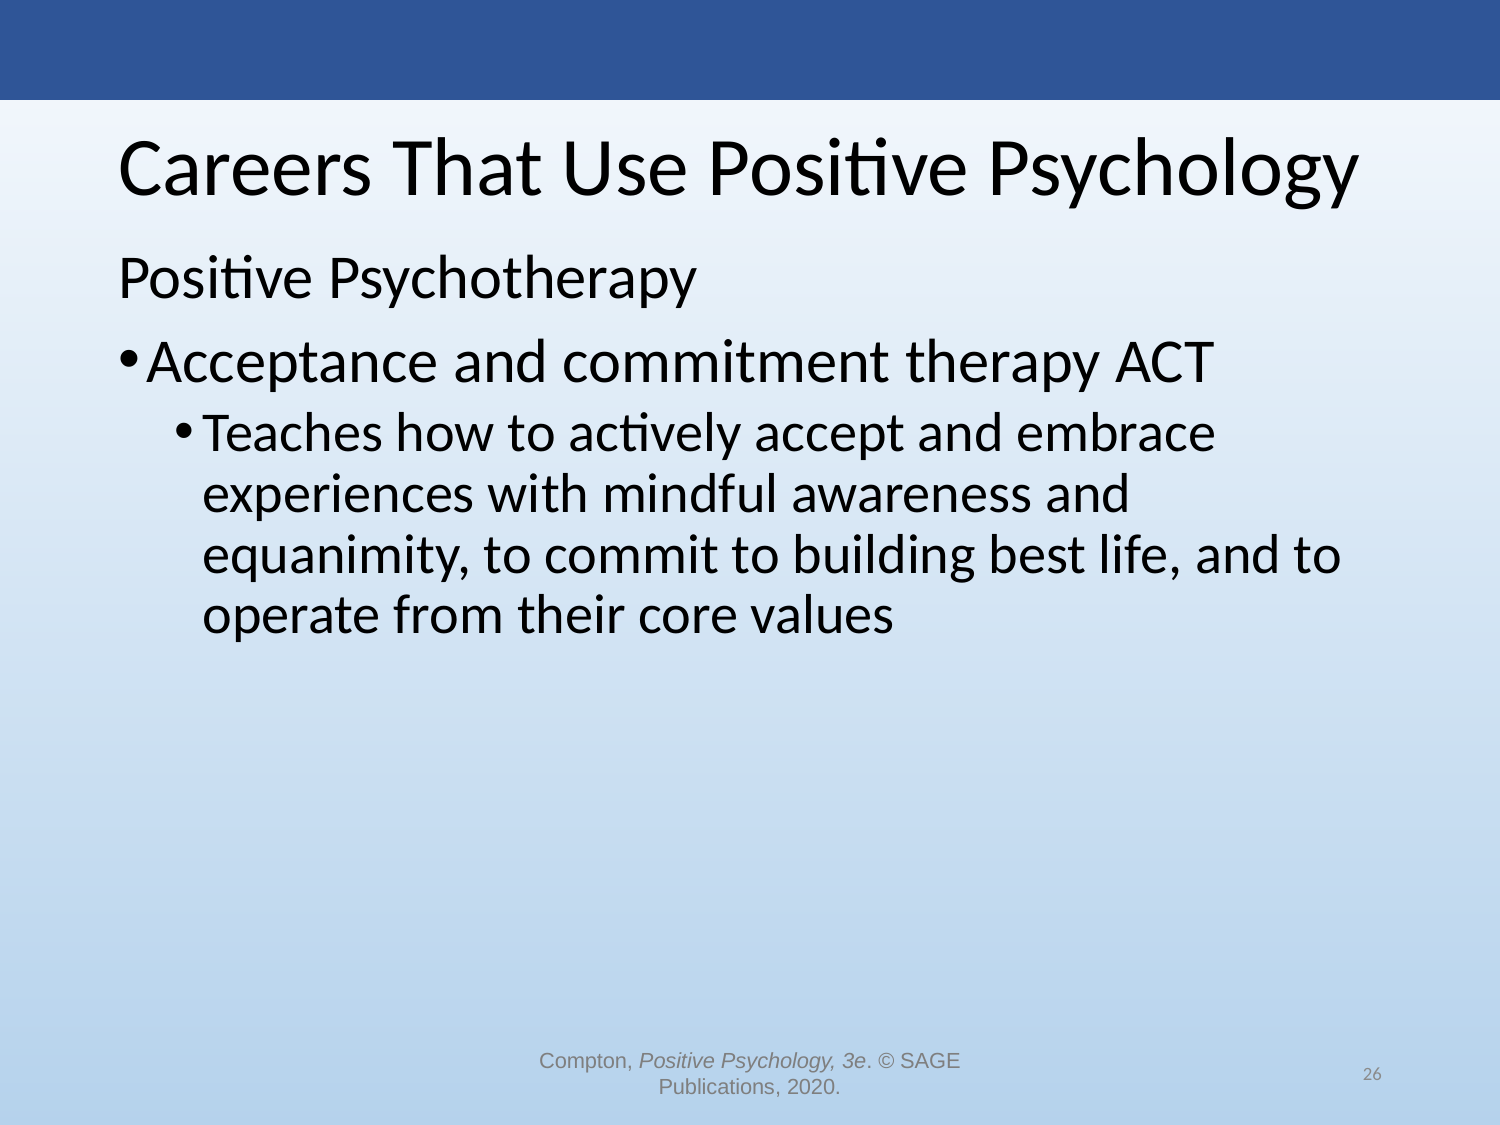

# Careers That Use Positive Psychology
Positive Psychotherapy
Acceptance and commitment therapy ACT
Teaches how to actively accept and embrace experiences with mindful awareness and equanimity, to commit to building best life, and to operate from their core values
Compton, Positive Psychology, 3e. © SAGE Publications, 2020.
26